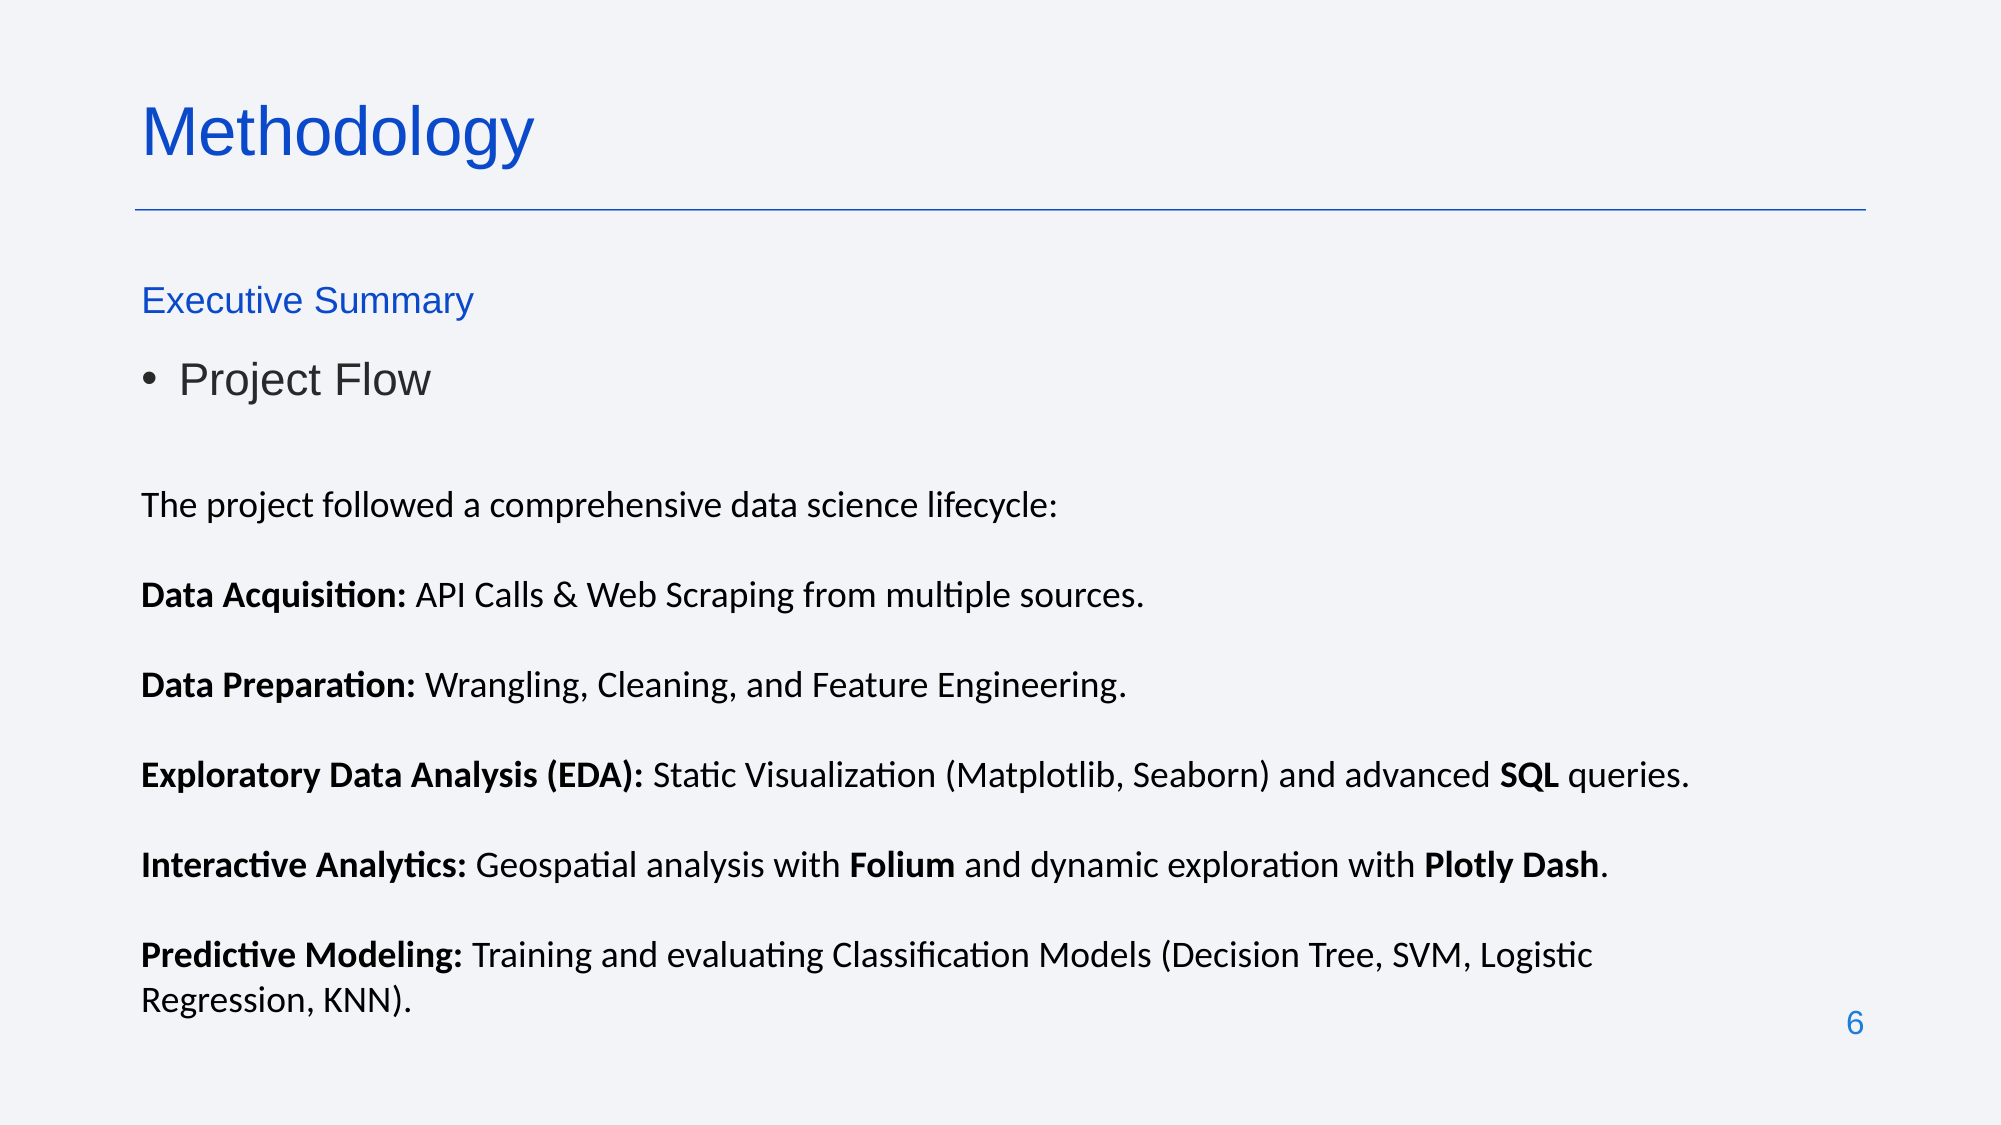

Methodology
Executive Summary
Project Flow

The project followed a comprehensive data science lifecycle:

Data Acquisition: API Calls & Web Scraping from multiple sources.

Data Preparation: Wrangling, Cleaning, and Feature Engineering.

Exploratory Data Analysis (EDA): Static Visualization (Matplotlib, Seaborn) and advanced SQL queries.

Interactive Analytics: Geospatial analysis with Folium and dynamic exploration with Plotly Dash.

Predictive Modeling: Training and evaluating Classification Models (Decision Tree, SVM, Logistic Regression, KNN).

6